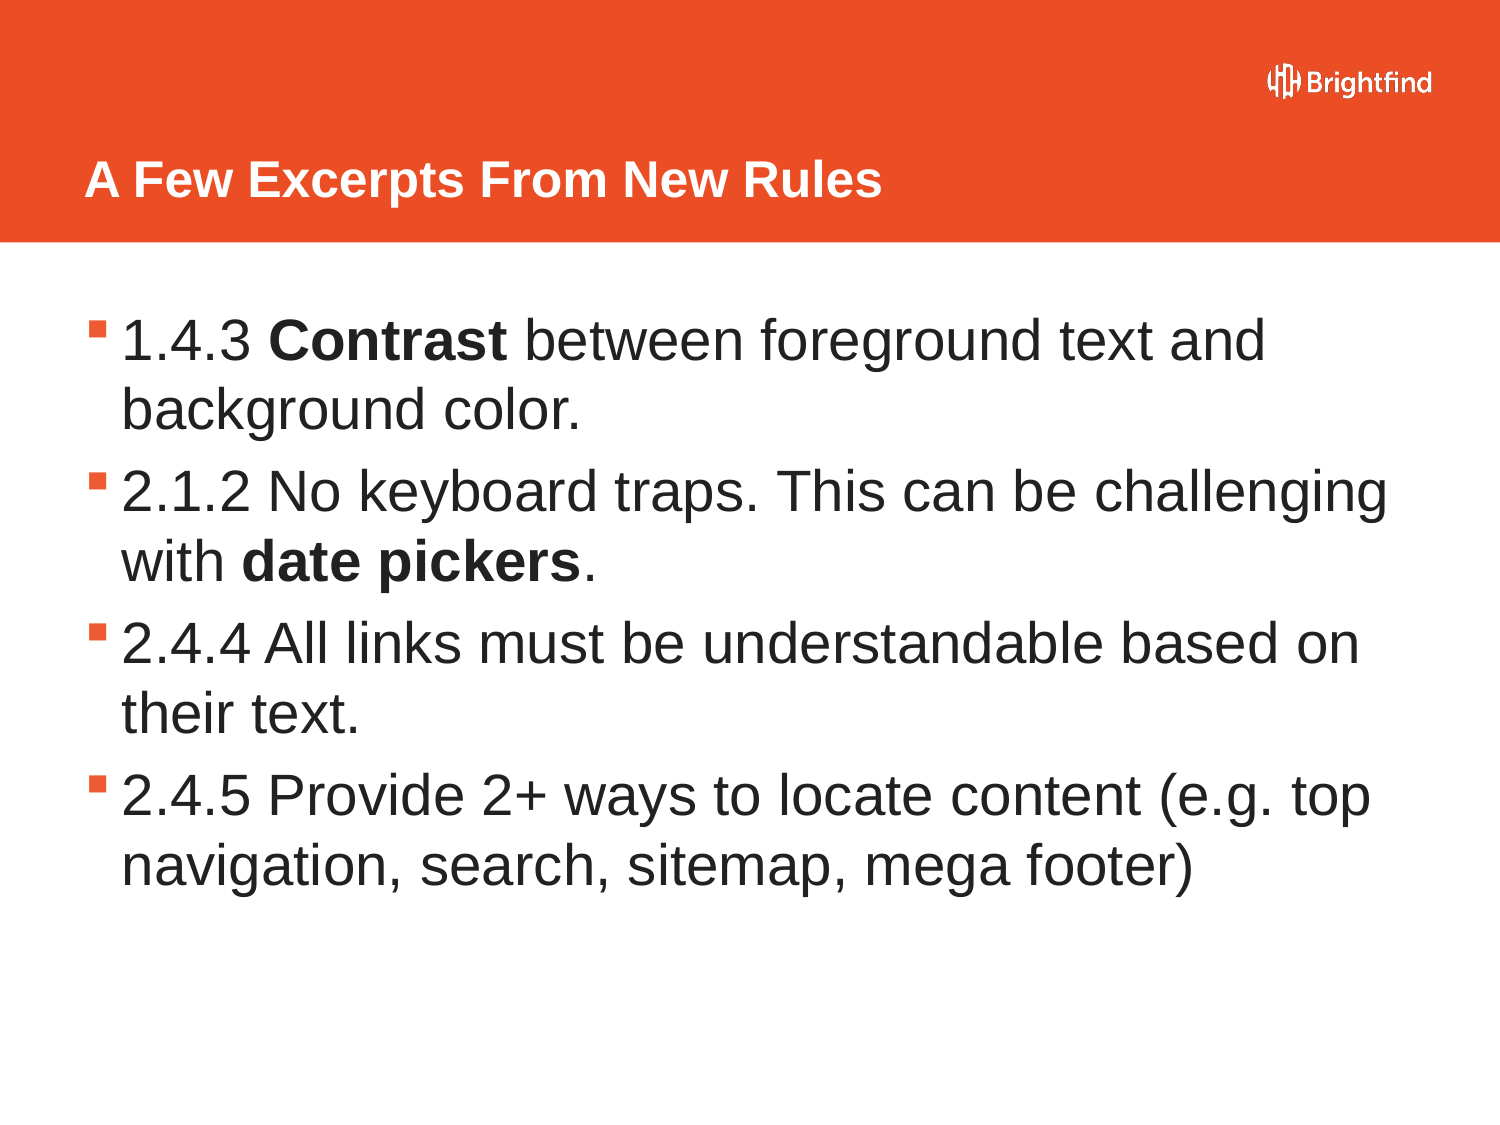

# A Few Excerpts From New Rules
1.4.3 Contrast between foreground text and background color.
2.1.2 No keyboard traps. This can be challenging with date pickers.
2.4.4 All links must be understandable based on their text.
2.4.5 Provide 2+ ways to locate content (e.g. top navigation, search, sitemap, mega footer)